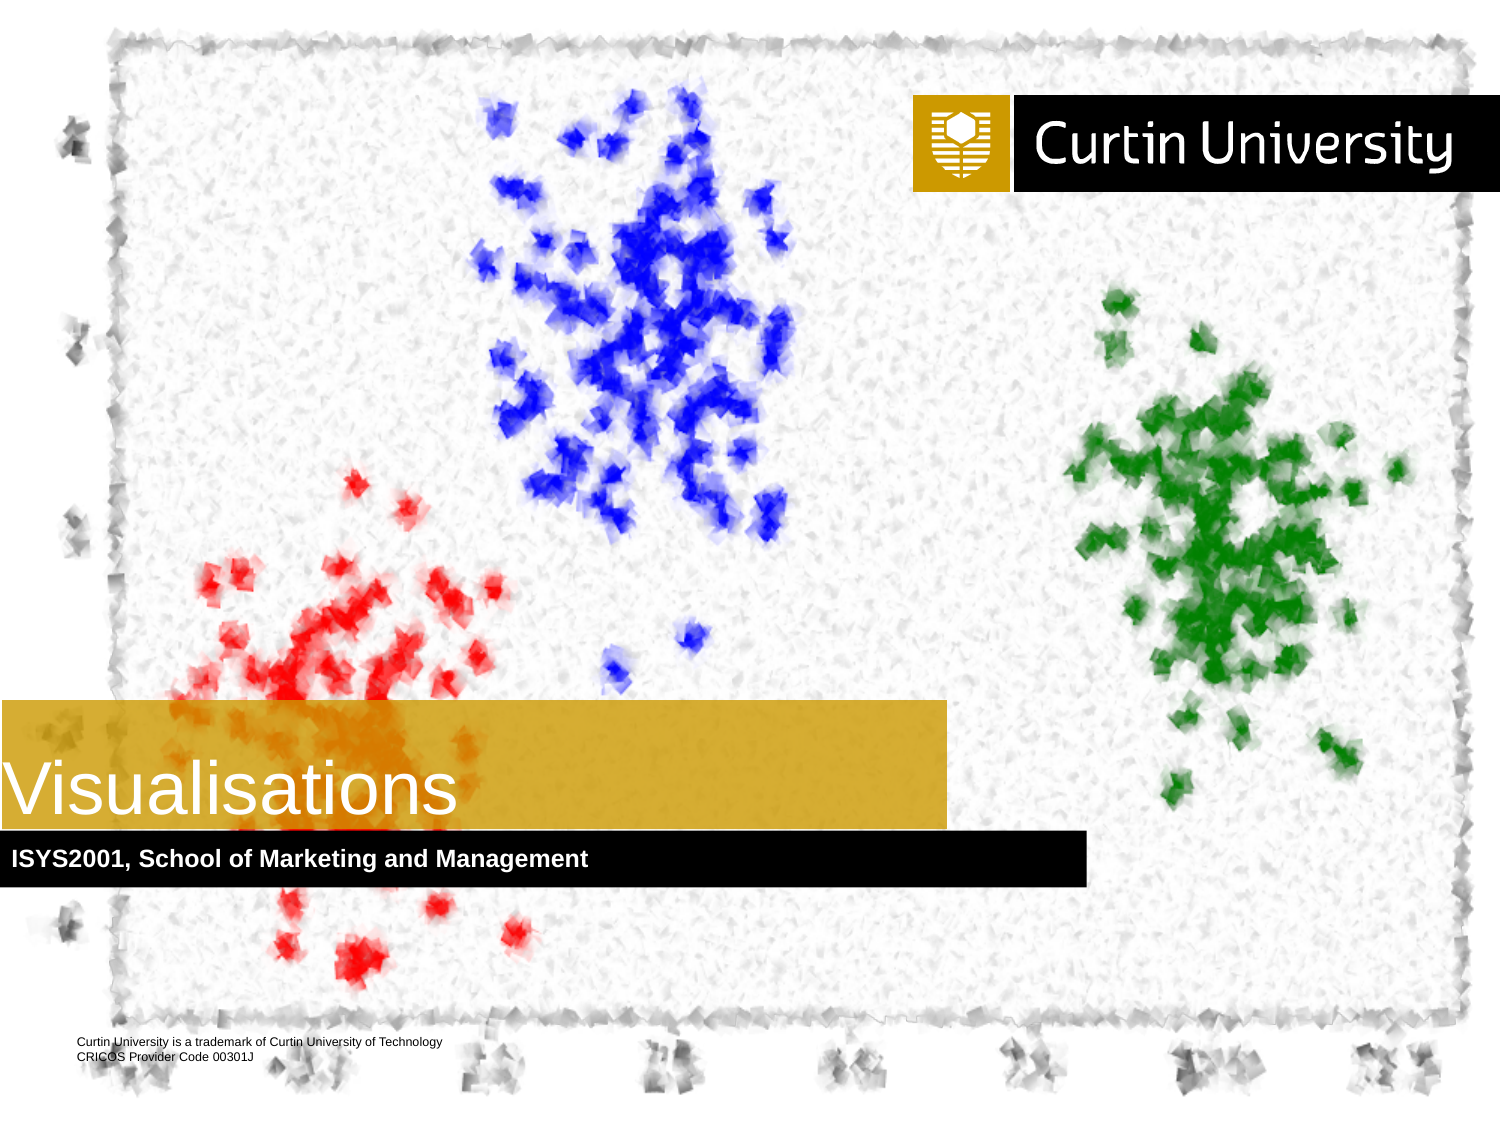

# Visualisations
ISYS2001, School of Marketing and Management